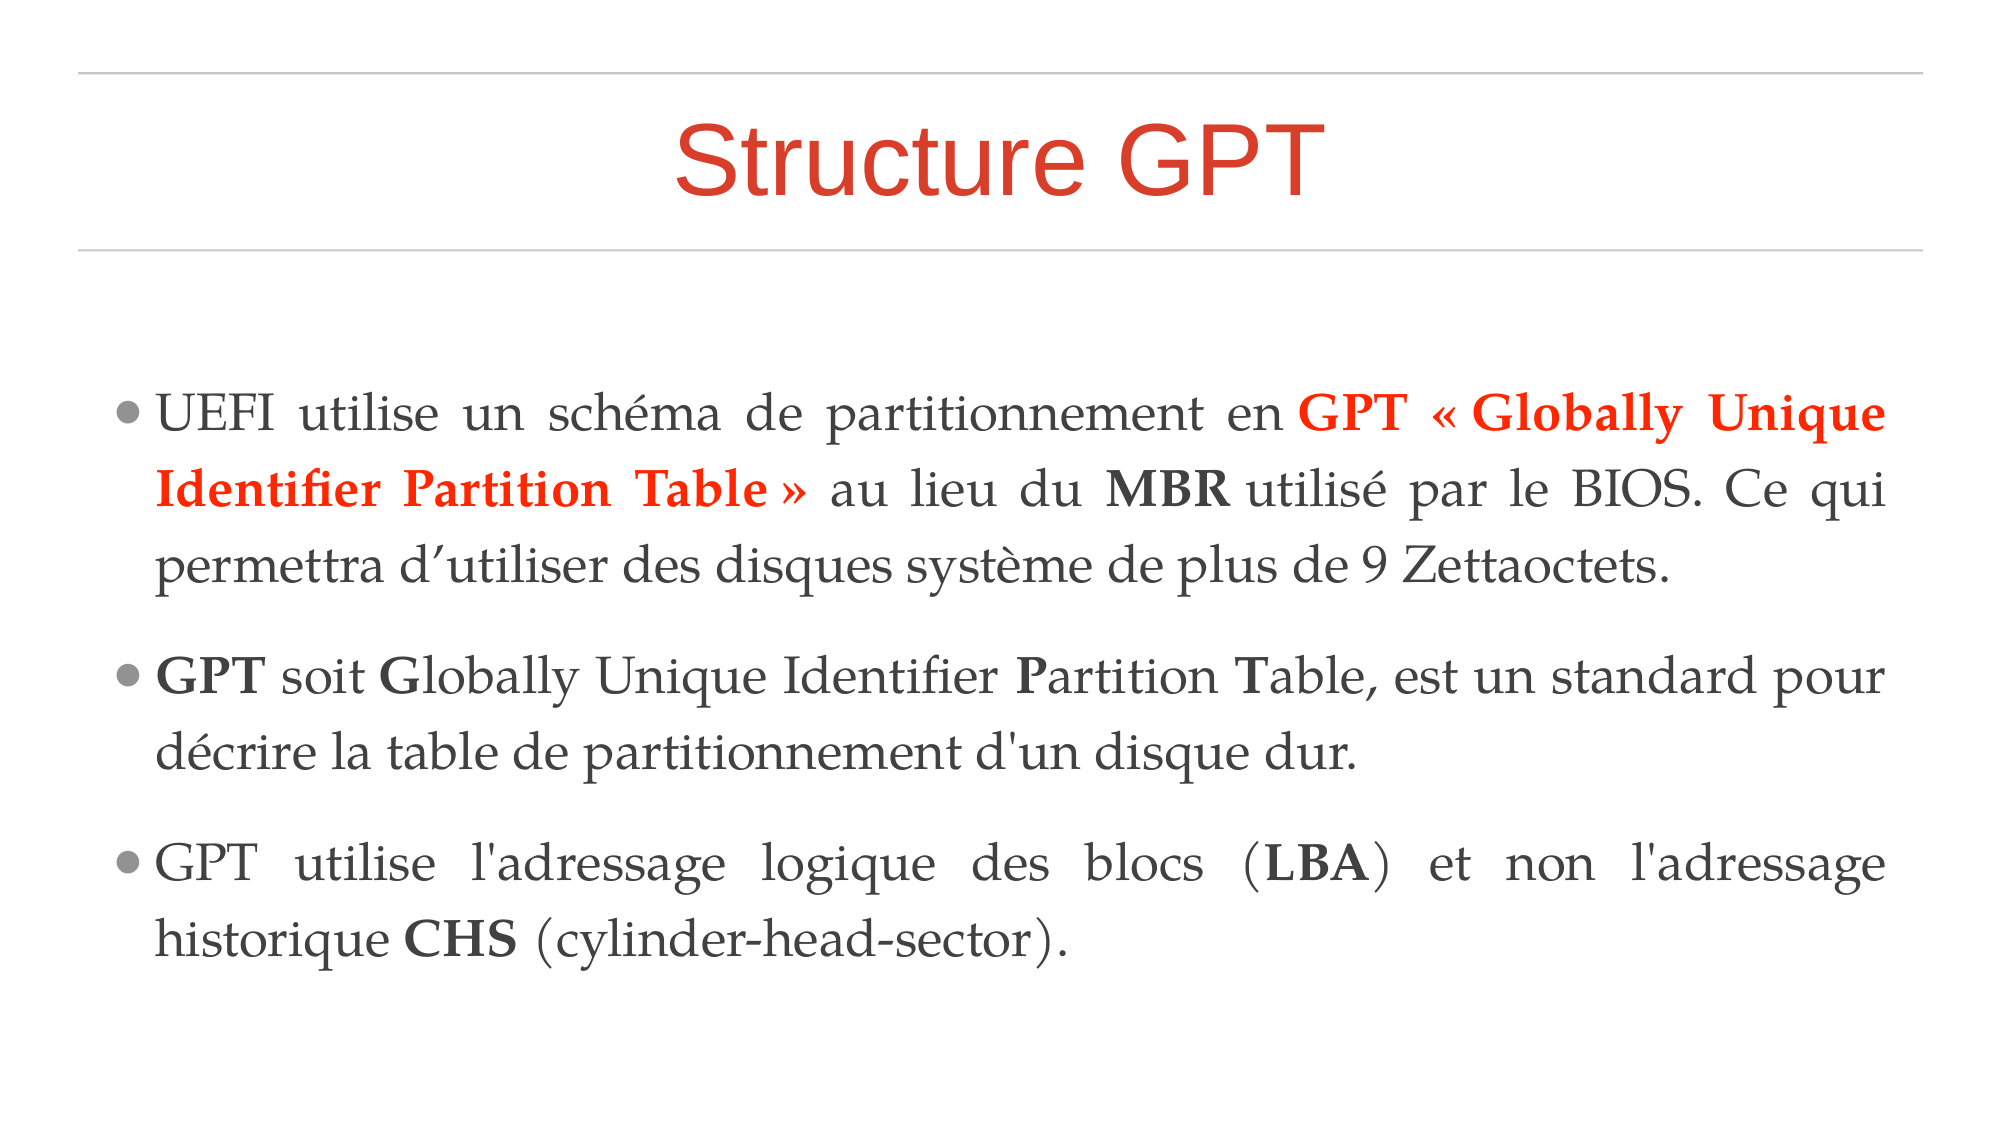

# Structure GPT
UEFI utilise un schéma de partitionnement en GPT « Globally Unique Identifier Partition Table » au lieu du MBR utilisé par le BIOS. Ce qui permettra d’utiliser des disques système de plus de 9 Zettaoctets.
GPT soit Globally Unique Identifier Partition Table, est un standard pour décrire la table de partitionnement d'un disque dur.
GPT utilise l'adressage logique des blocs (LBA) et non l'adressage historique CHS (cylinder-head-sector).